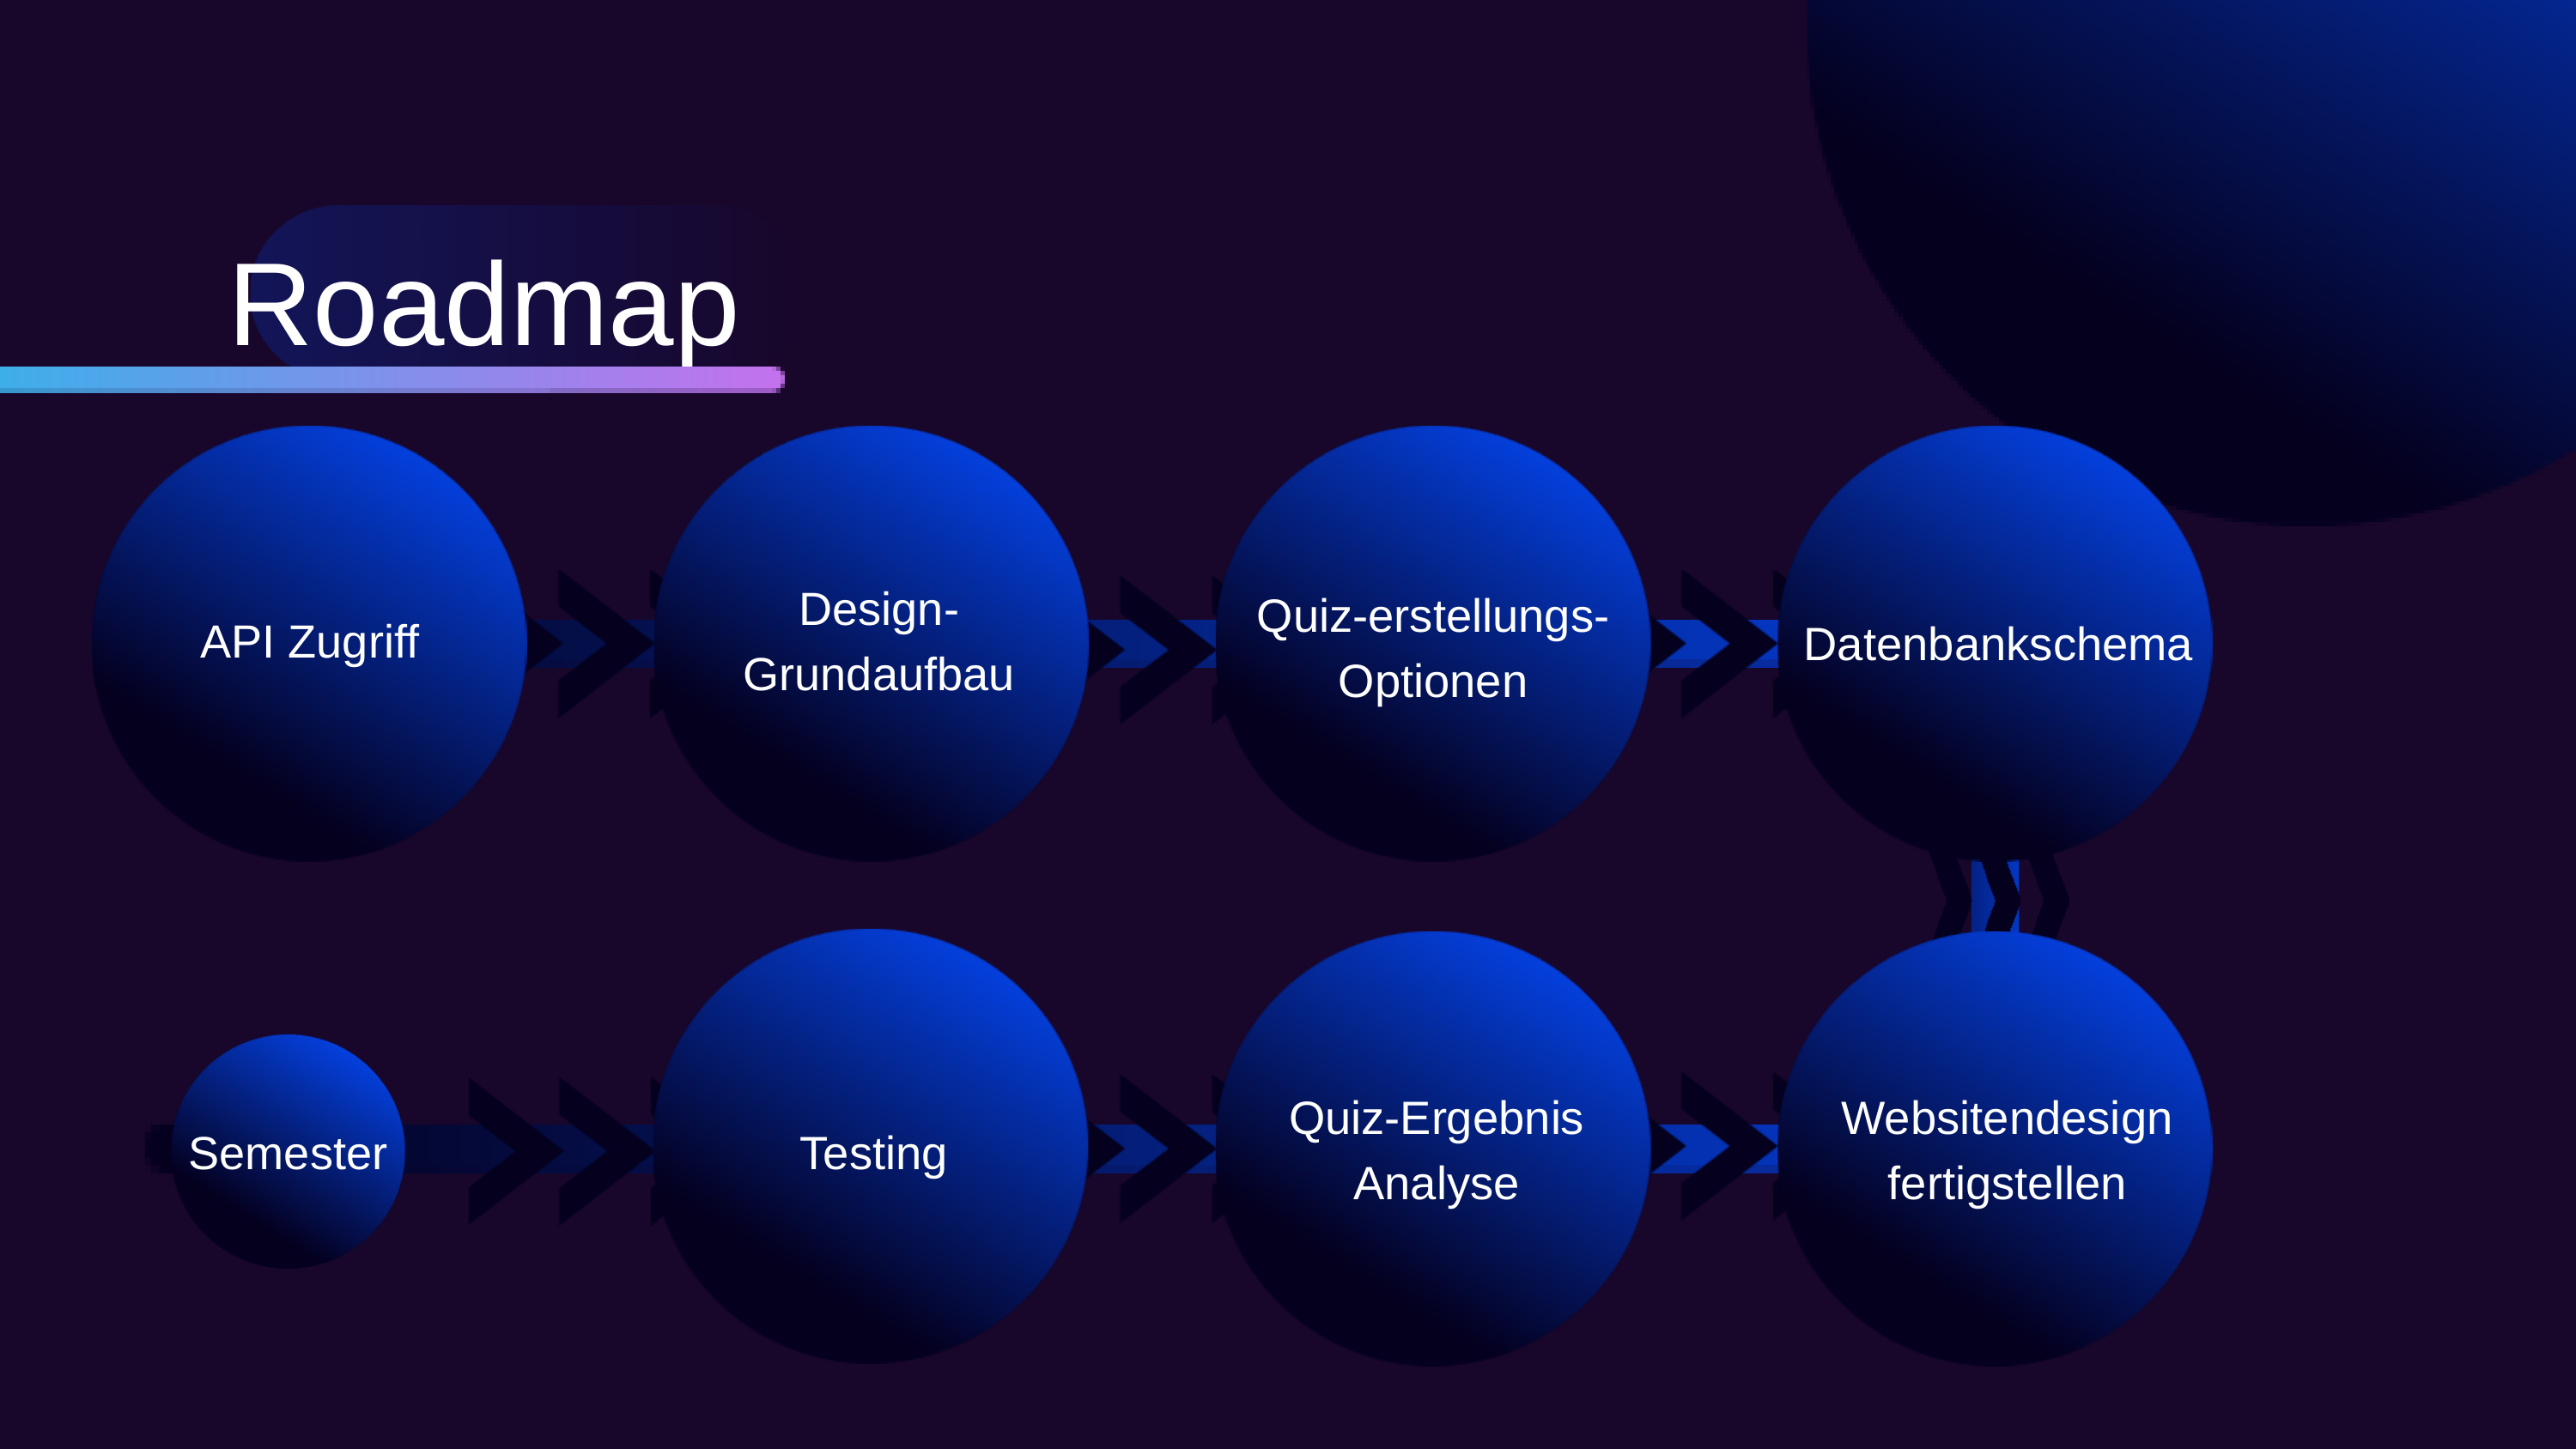

Roadmap

Design-Grundaufbau

Quiz-erstellungs-Optionen

API Zugriff
Datenbankschema

Quiz-Ergebnis Analyse
Websitendesign fertigstellen
Testing
Semester